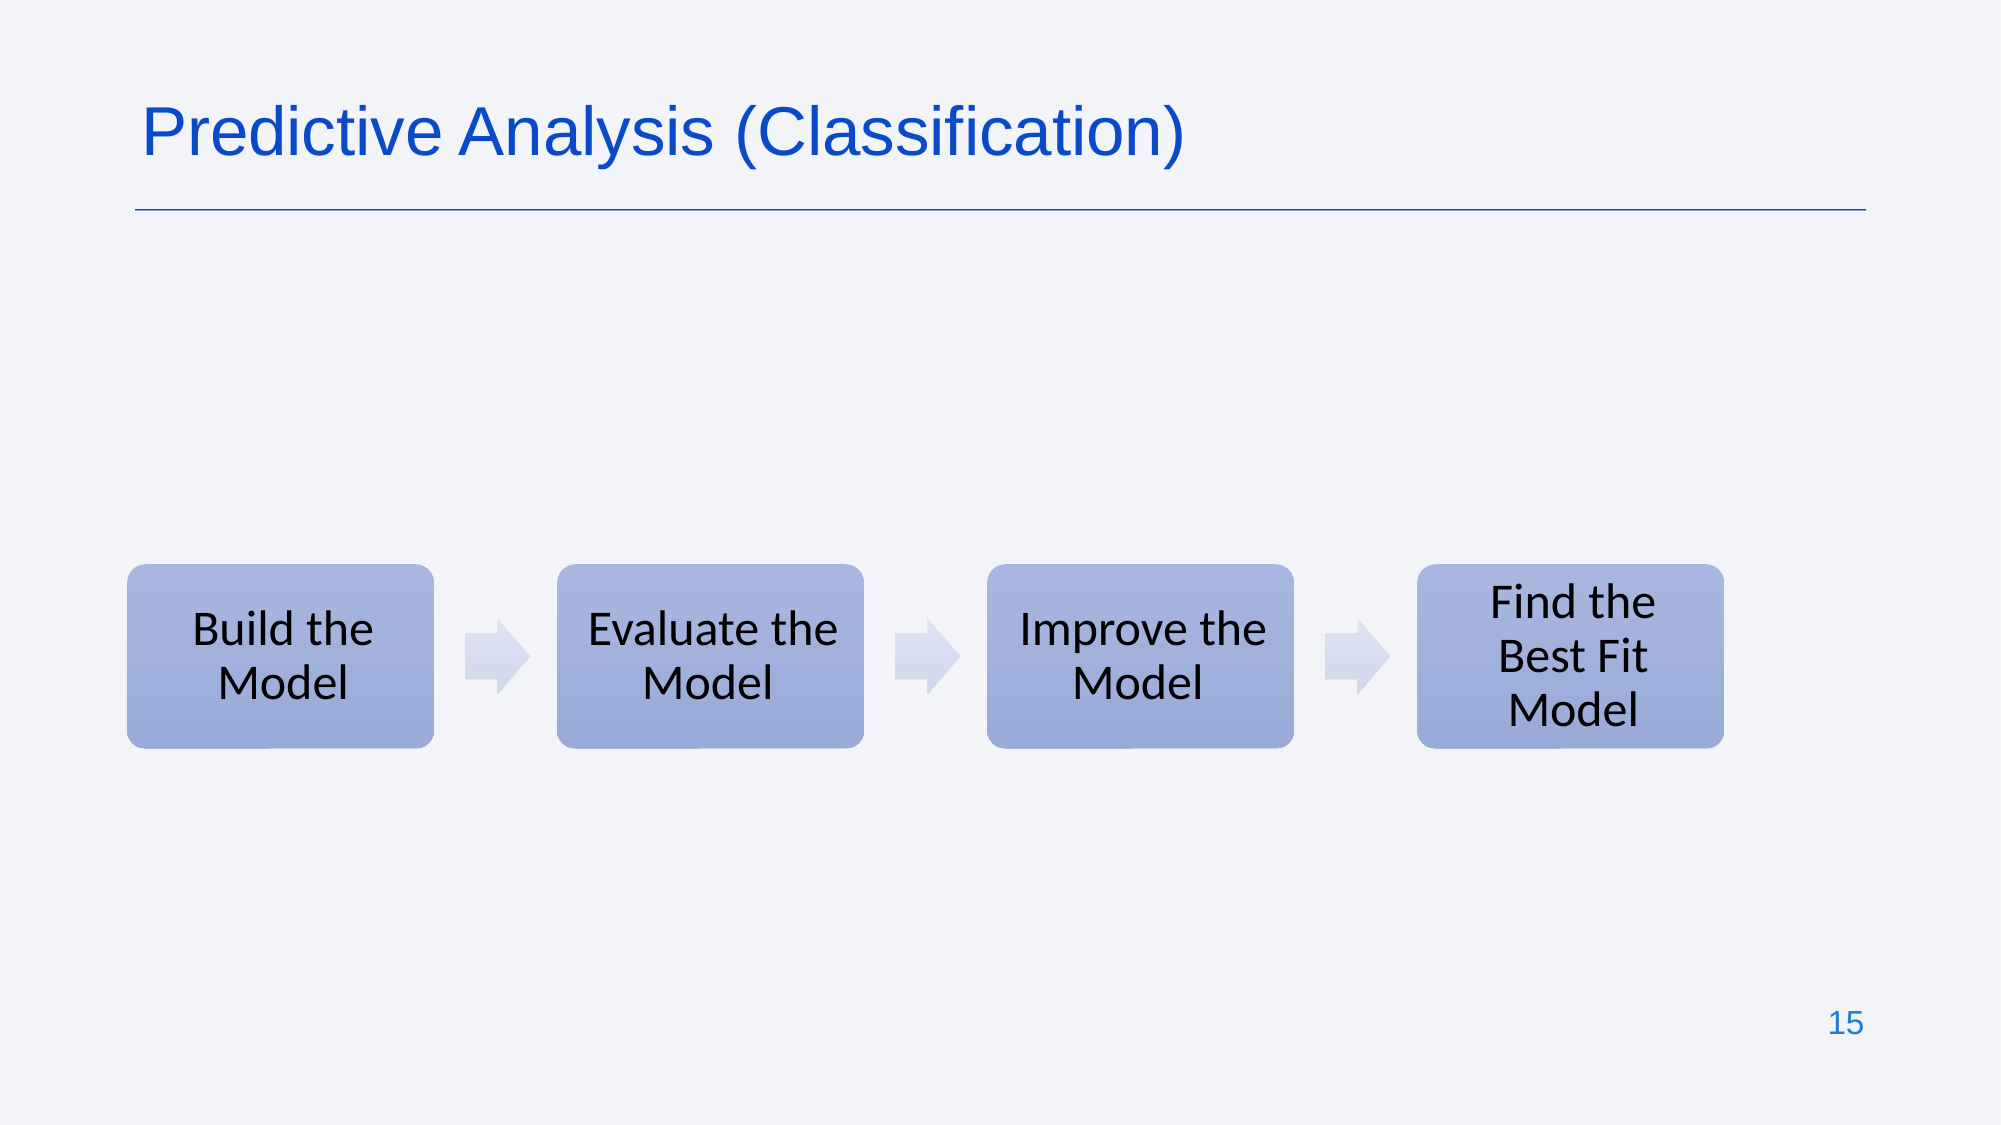

Predictive Analysis (Classification)
Build the Model

Evaluate the Model

Improve the Model

Find the Best Fit Model
15